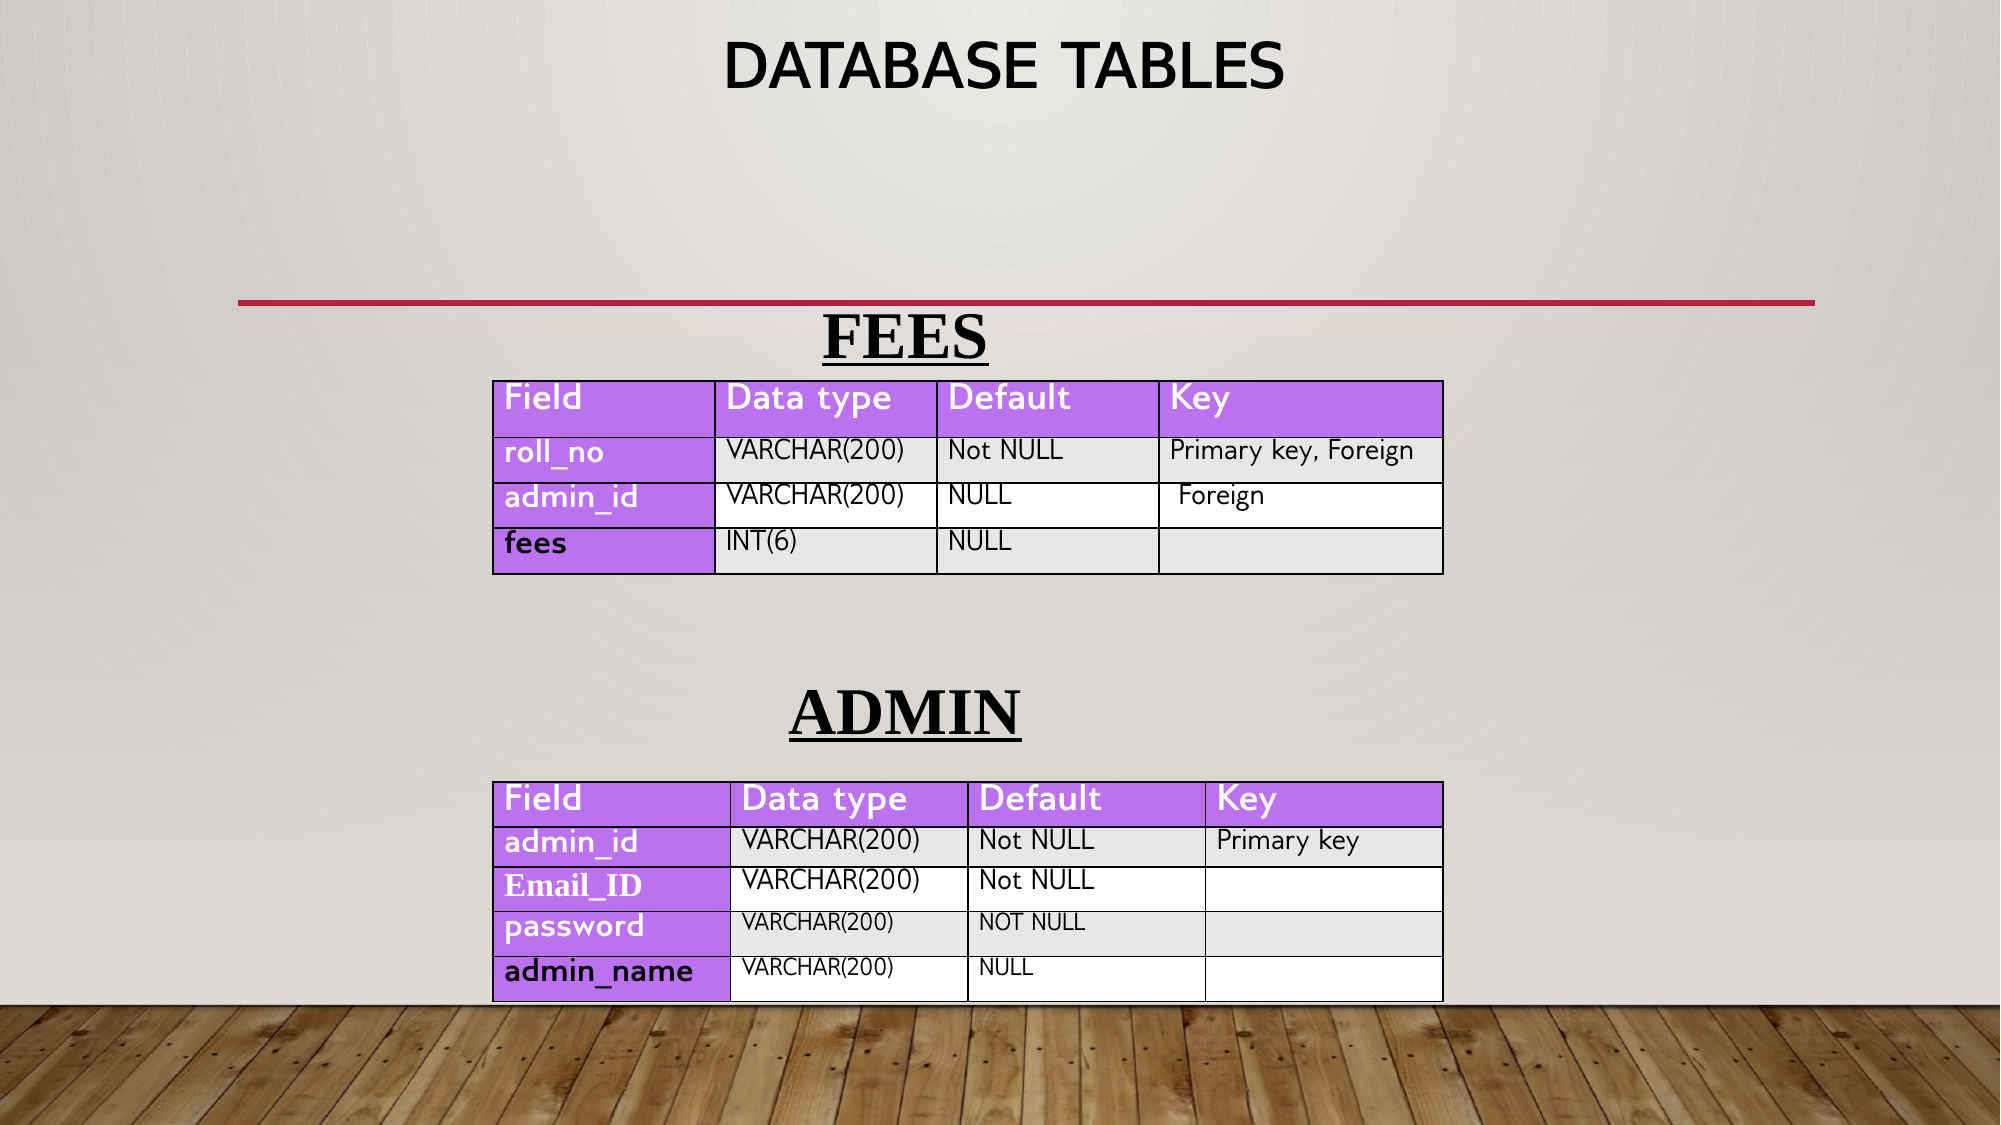

# Database Tables
FEES
| Field | Data type | Default | Key |
| --- | --- | --- | --- |
| roll\_no | VARCHAR(200) | Not NULL | Primary key, Foreign |
| admin\_id | VARCHAR(200) | NULL | Foreign |
| fees | INT(6) | NULL |  |
ADMIN
| Field | Data type | Default | Key |
| --- | --- | --- | --- |
| admin\_id | VARCHAR(200) | Not NULL | Primary key |
| Email\_ID | VARCHAR(200) | Not NULL |  |
| password | VARCHAR(200) | NOT NULL |  |
| admin\_name | VARCHAR(200) | NULL |  |